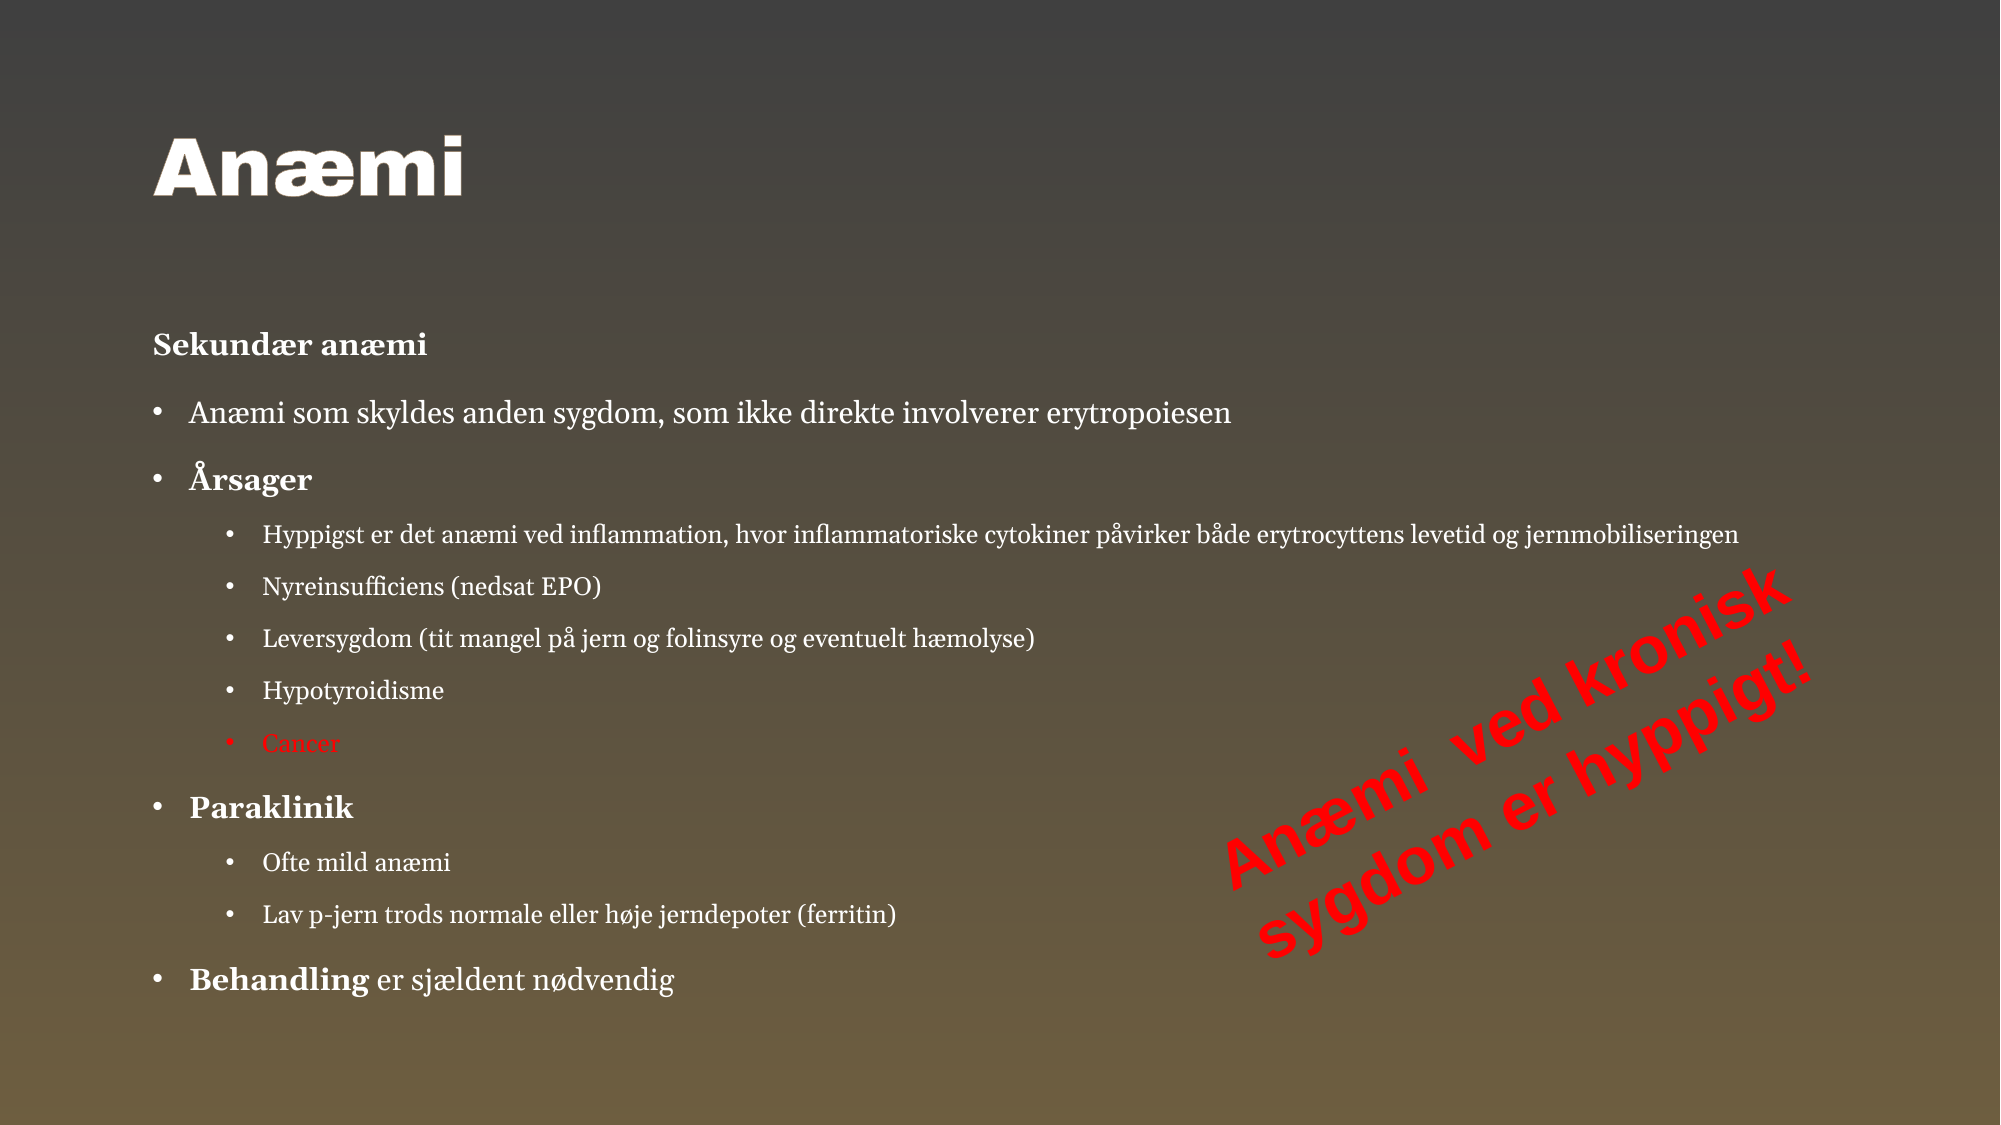

# Anæmi
Sekundær anæmi
Anæmi som skyldes anden sygdom, som ikke direkte involverer erytropoiesen
Årsager
Hyppigst er det anæmi ved inflammation, hvor inflammatoriske cytokiner påvirker både erytrocyttens levetid og jernmobiliseringen
Nyreinsufficiens (nedsat EPO)
Leversygdom (tit mangel på jern og folinsyre og eventuelt hæmolyse)
Hypotyroidisme
Cancer
Paraklinik
Ofte mild anæmi
Lav p-jern trods normale eller høje jerndepoter (ferritin)
Behandling er sjældent nødvendig
Anæmi  ved kronisk sygdom er hyppigt!